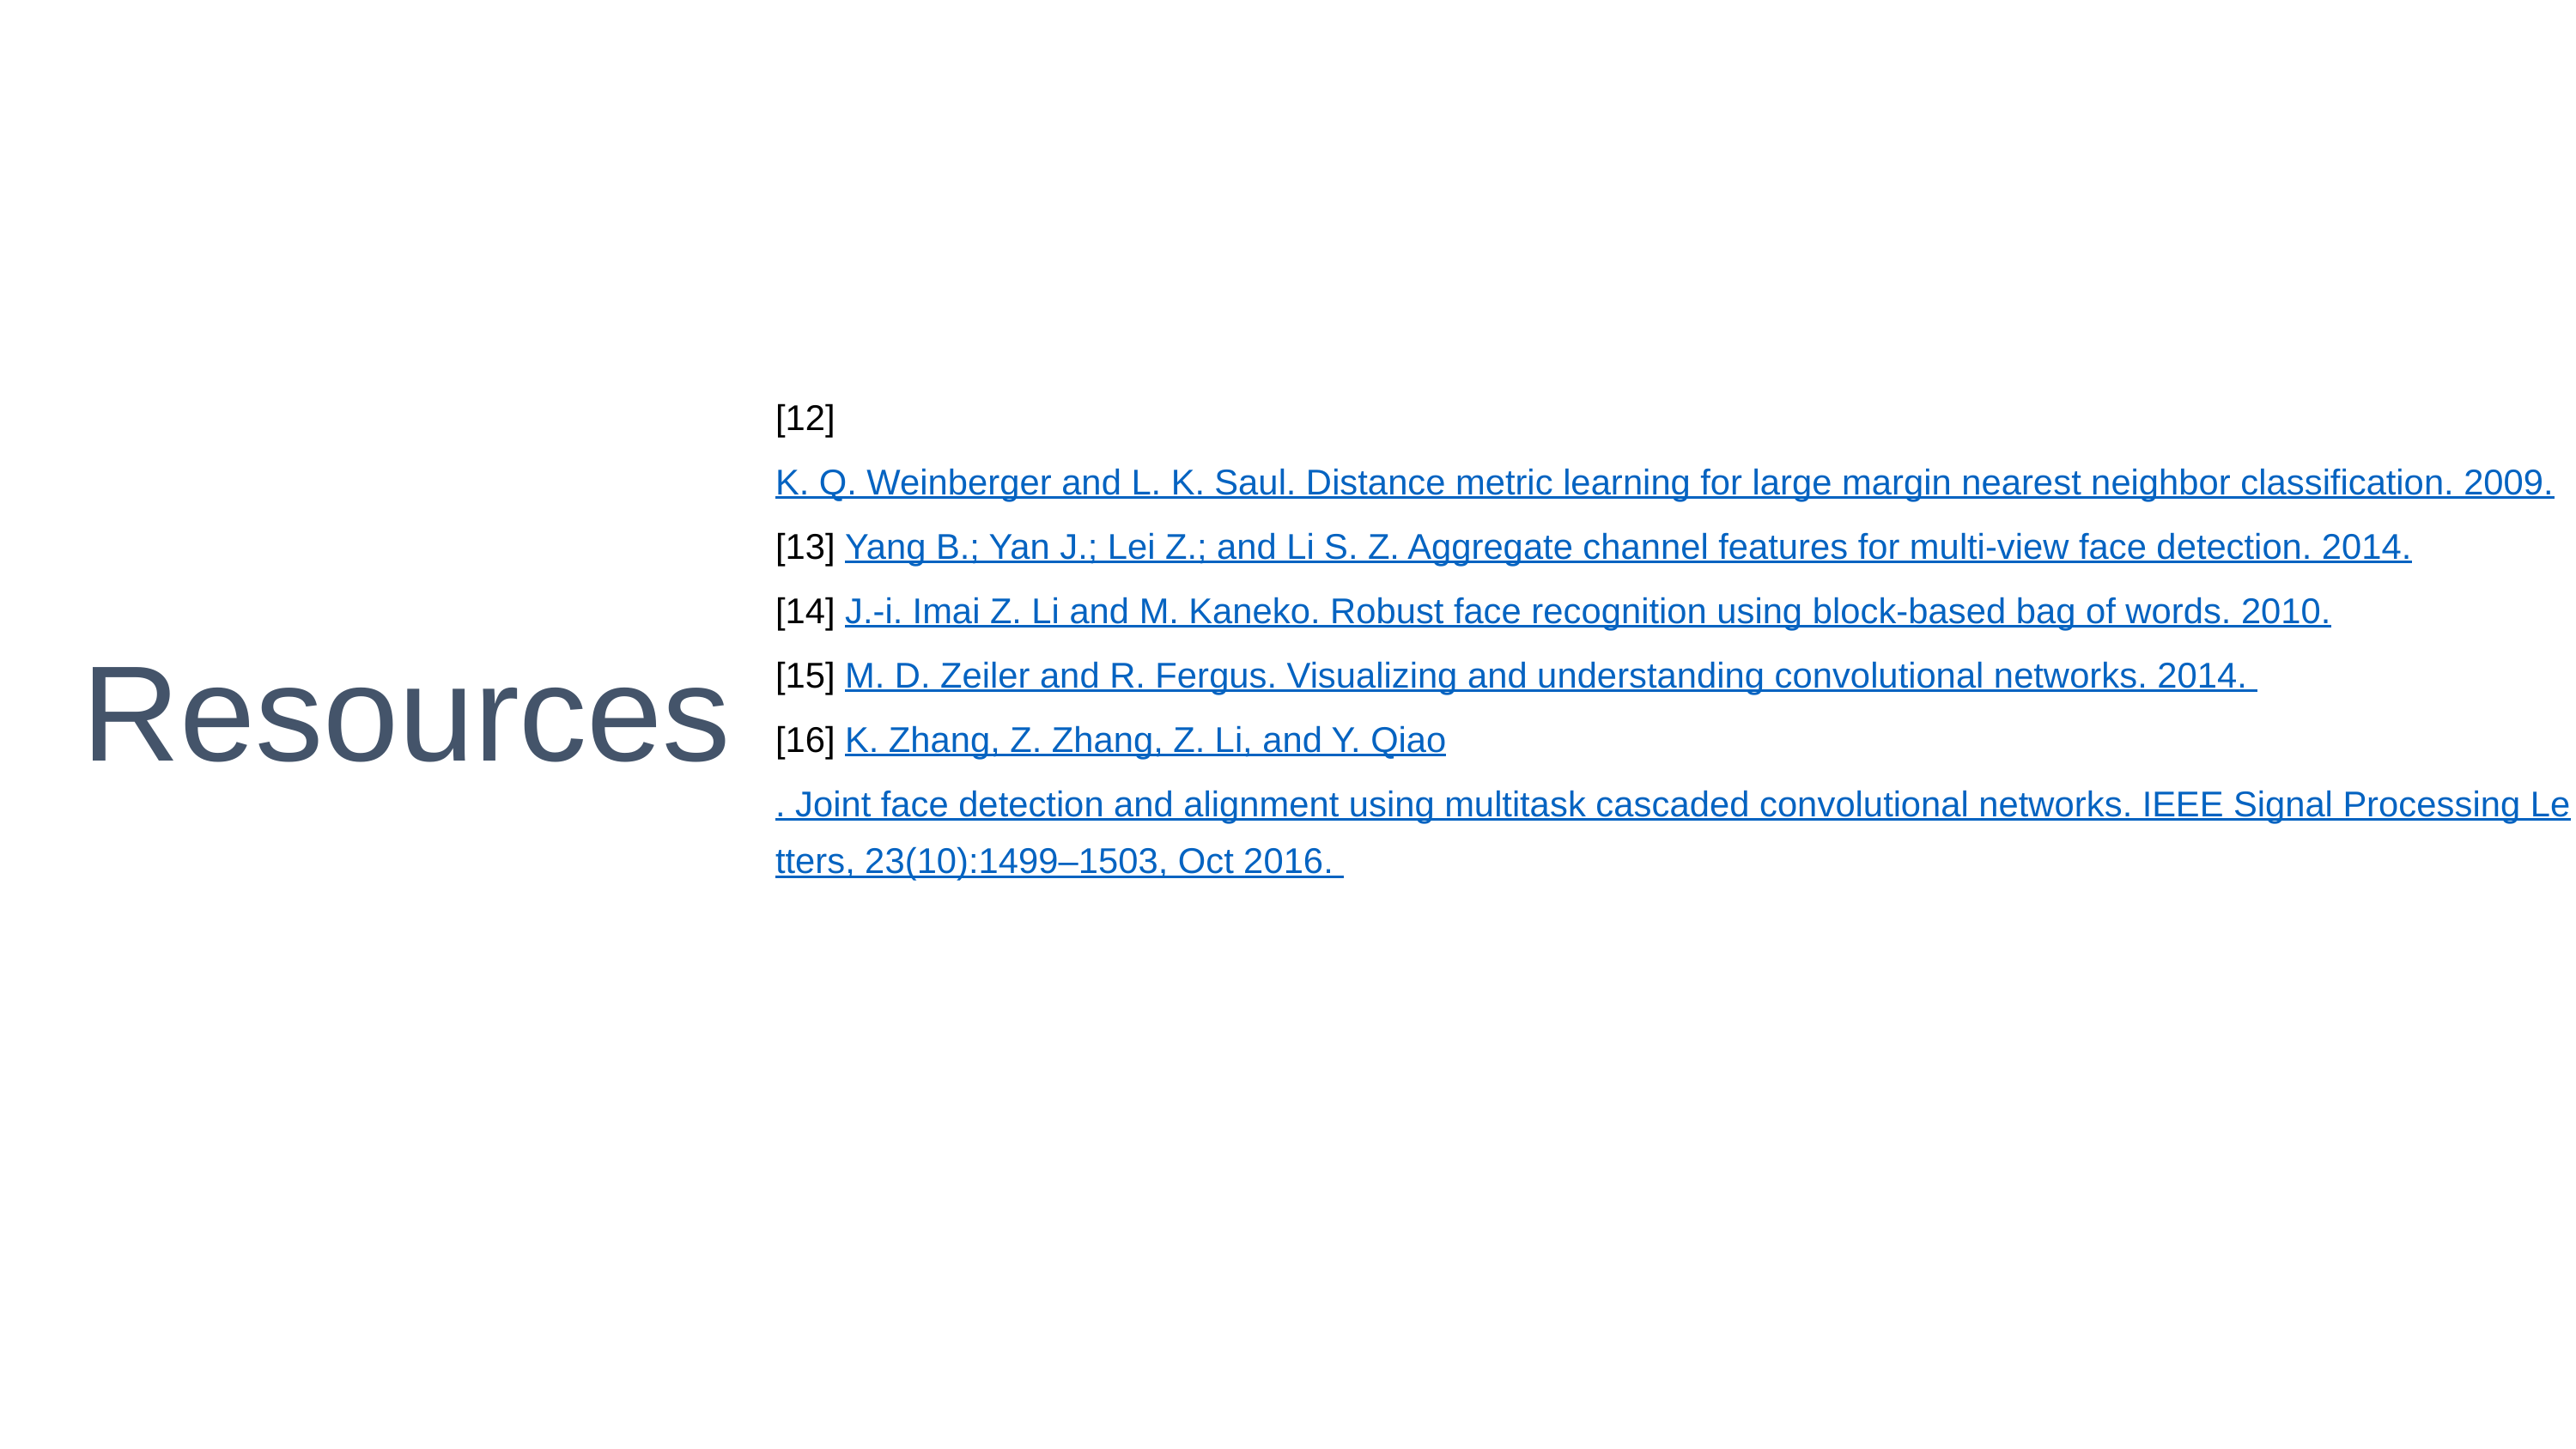

[12] K. Q. Weinberger and L. K. Saul. Distance metric learning for large margin nearest neighbor classification. 2009.
[13] Yang B.; Yan J.; Lei Z.; and Li S. Z. Aggregate channel features for multi-view face detection. 2014.
[14] J.-i. Imai Z. Li and M. Kaneko. Robust face recognition using block-based bag of words. 2010.
[15] M. D. Zeiler and R. Fergus. Visualizing and understanding convolutional networks. 2014.
[16] K. Zhang, Z. Zhang, Z. Li, and Y. Qiao. Joint face detection and alignment using multitask cascaded convolutional networks. IEEE Signal Processing Letters, 23(10):1499–1503, Oct 2016.
# Resources